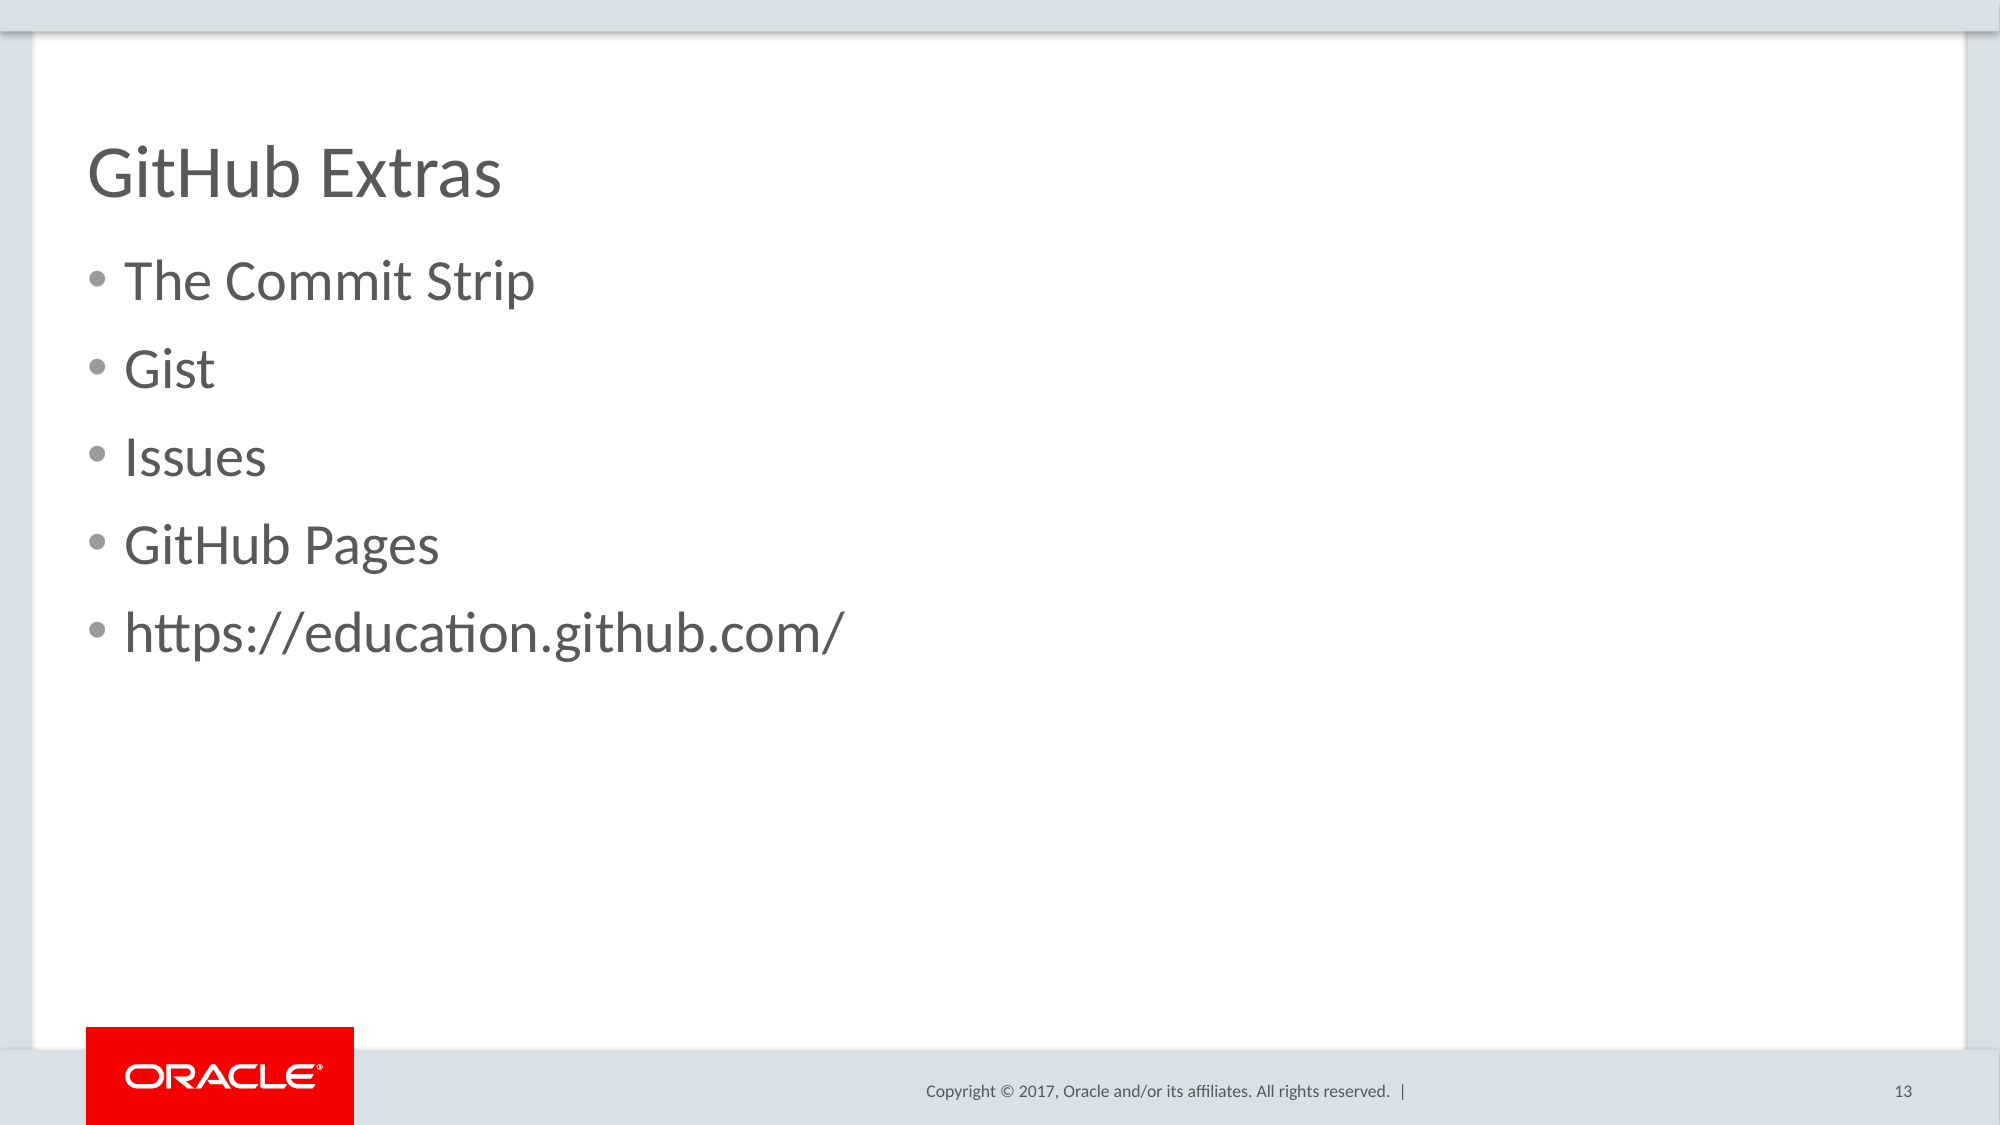

# GitHub Extras
The Commit Strip
Gist
Issues
GitHub Pages
https://education.github.com/
13